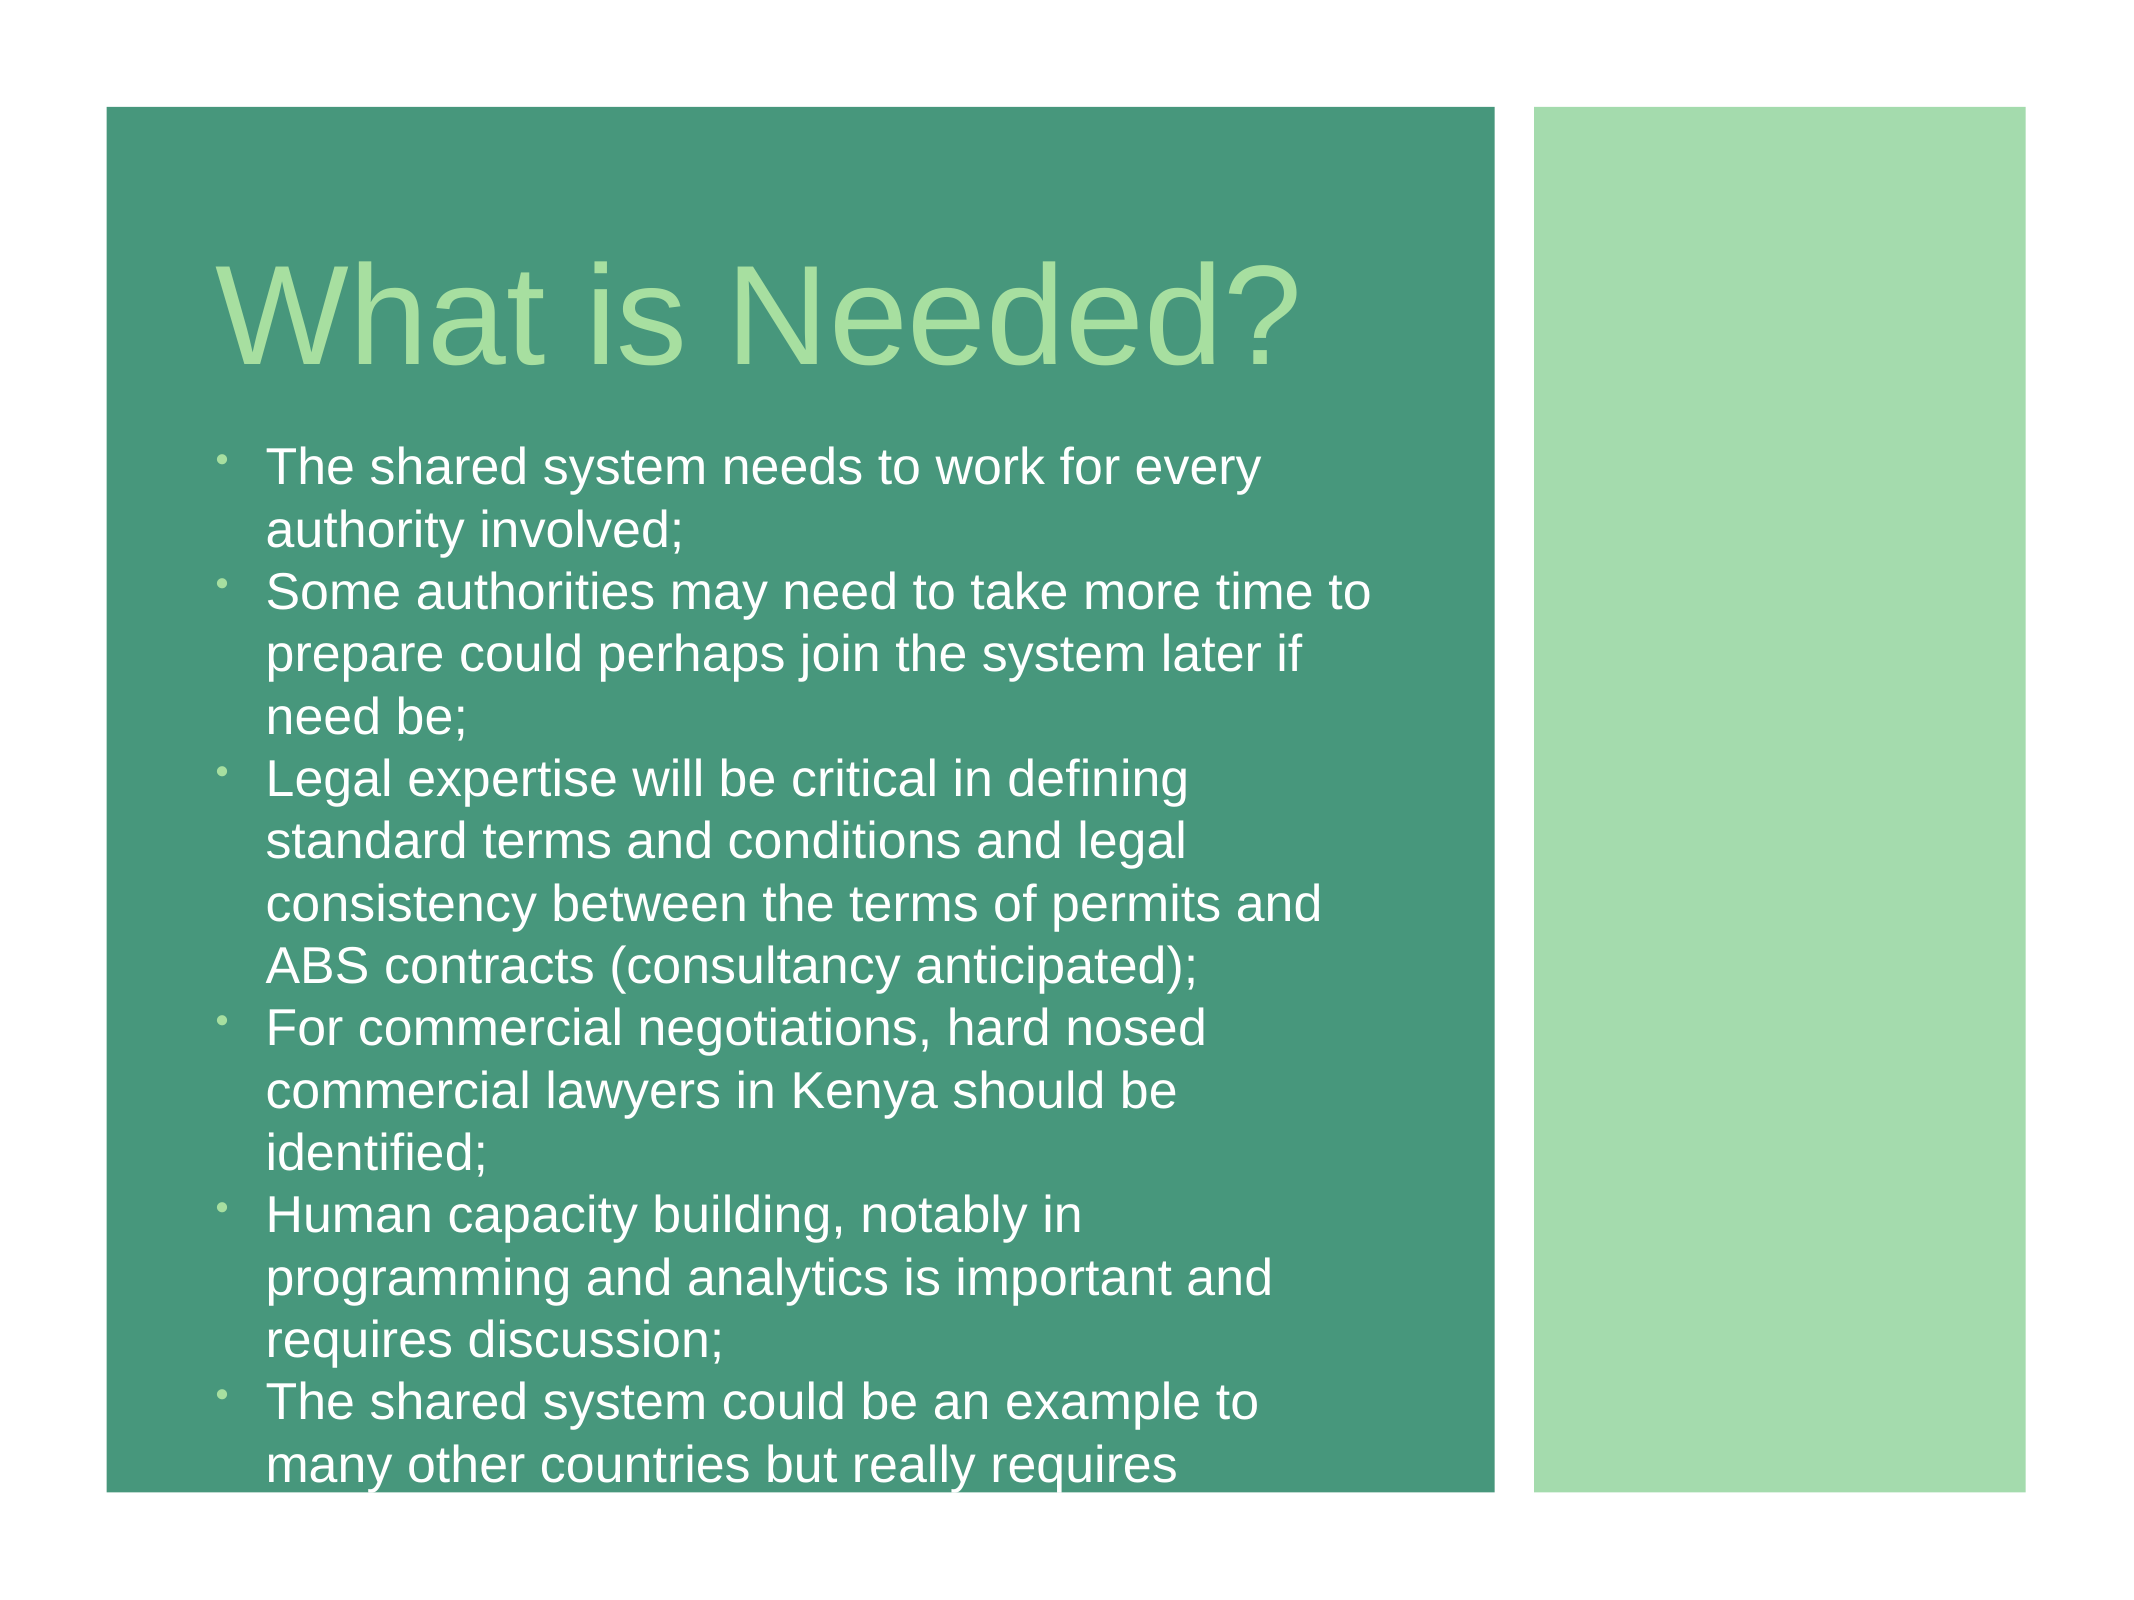

# What is Needed?
The shared system needs to work for every authority involved;
Some authorities may need to take more time to prepare could perhaps join the system later if need be;
Legal expertise will be critical in defining standard terms and conditions and legal consistency between the terms of permits and ABS contracts (consultancy anticipated);
For commercial negotiations, hard nosed commercial lawyers in Kenya should be identified;
Human capacity building, notably in programming and analytics is important and requires discussion;
The shared system could be an example to many other countries but really requires ownership by the authorities to be successful.